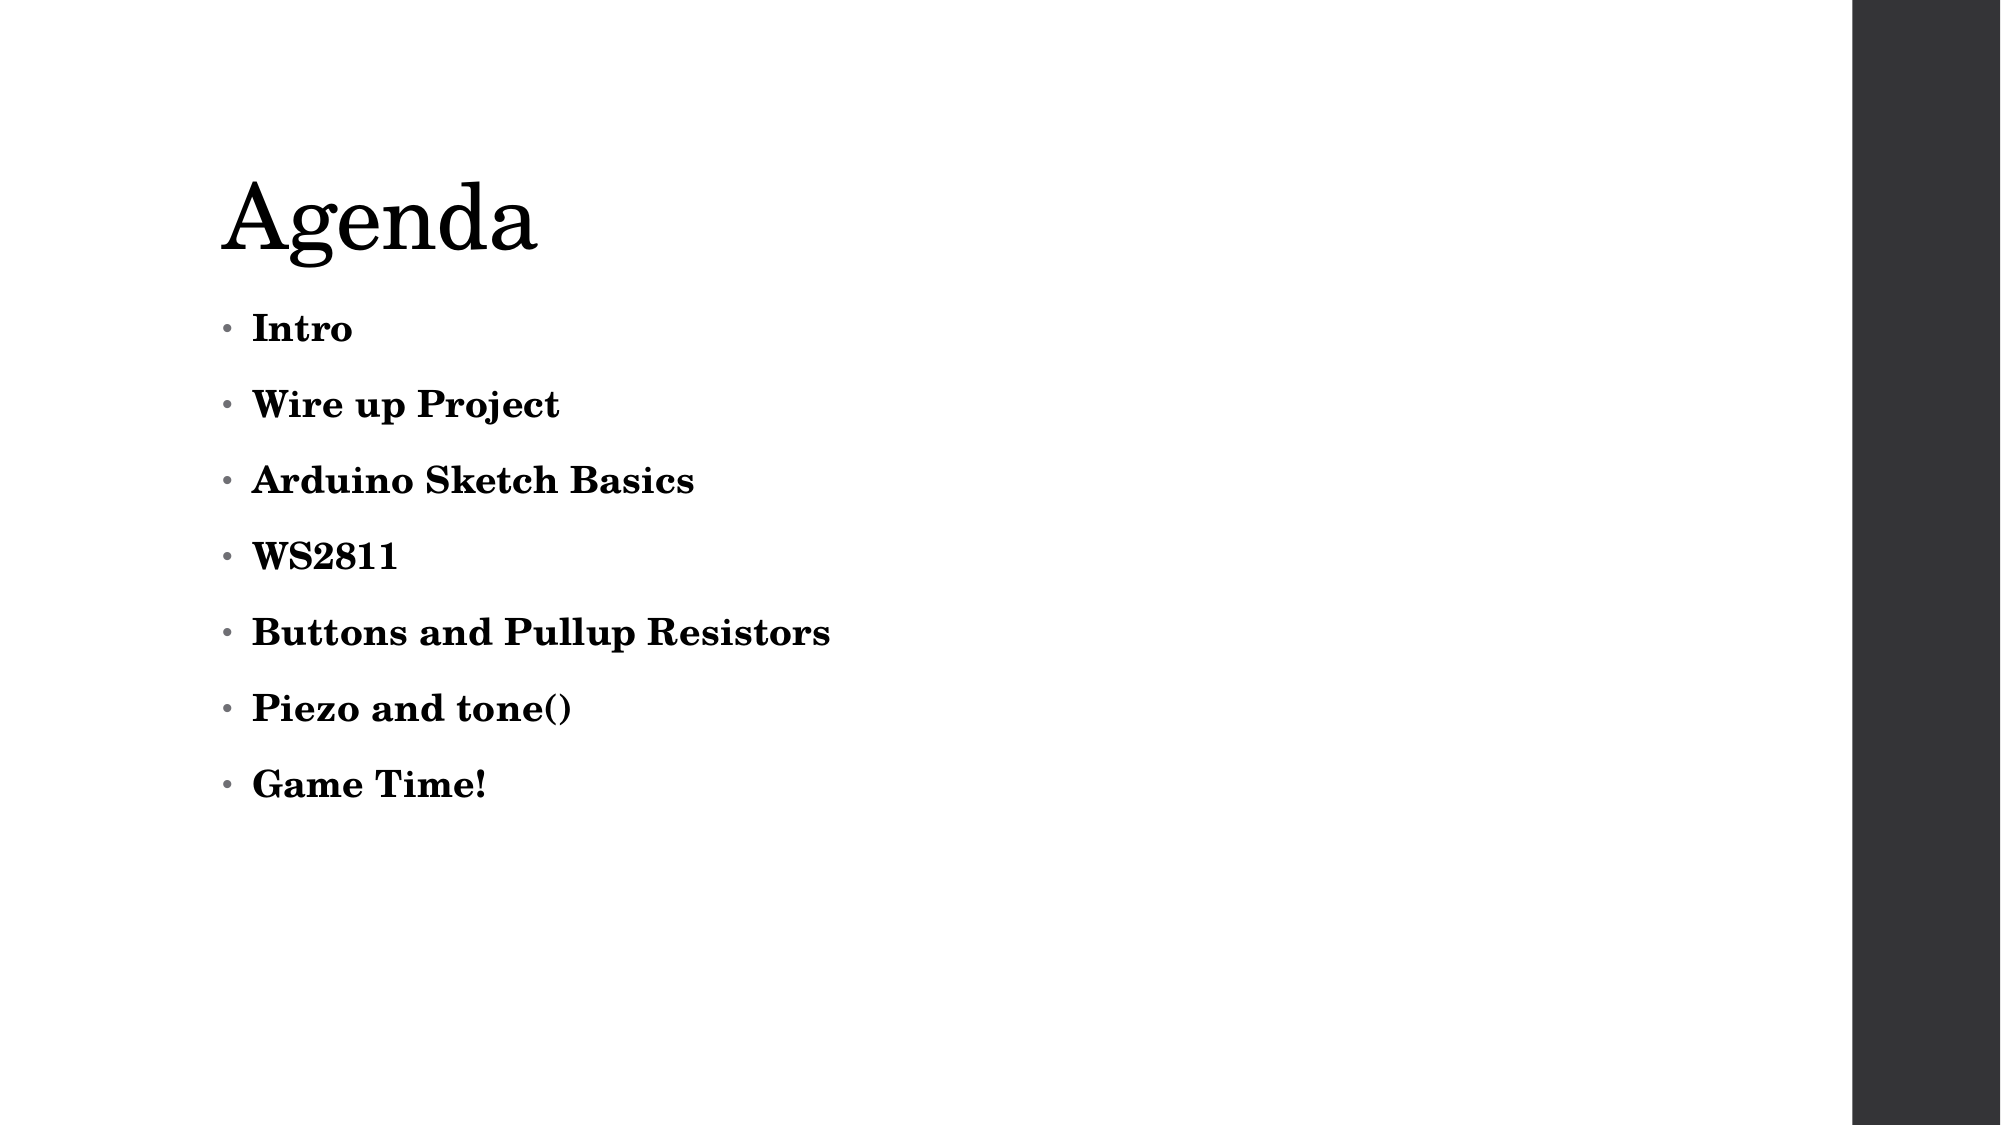

# Agenda
Intro
Wire up Project
Arduino Sketch Basics
WS2811
Buttons and Pullup Resistors
Piezo and tone()
Game Time!